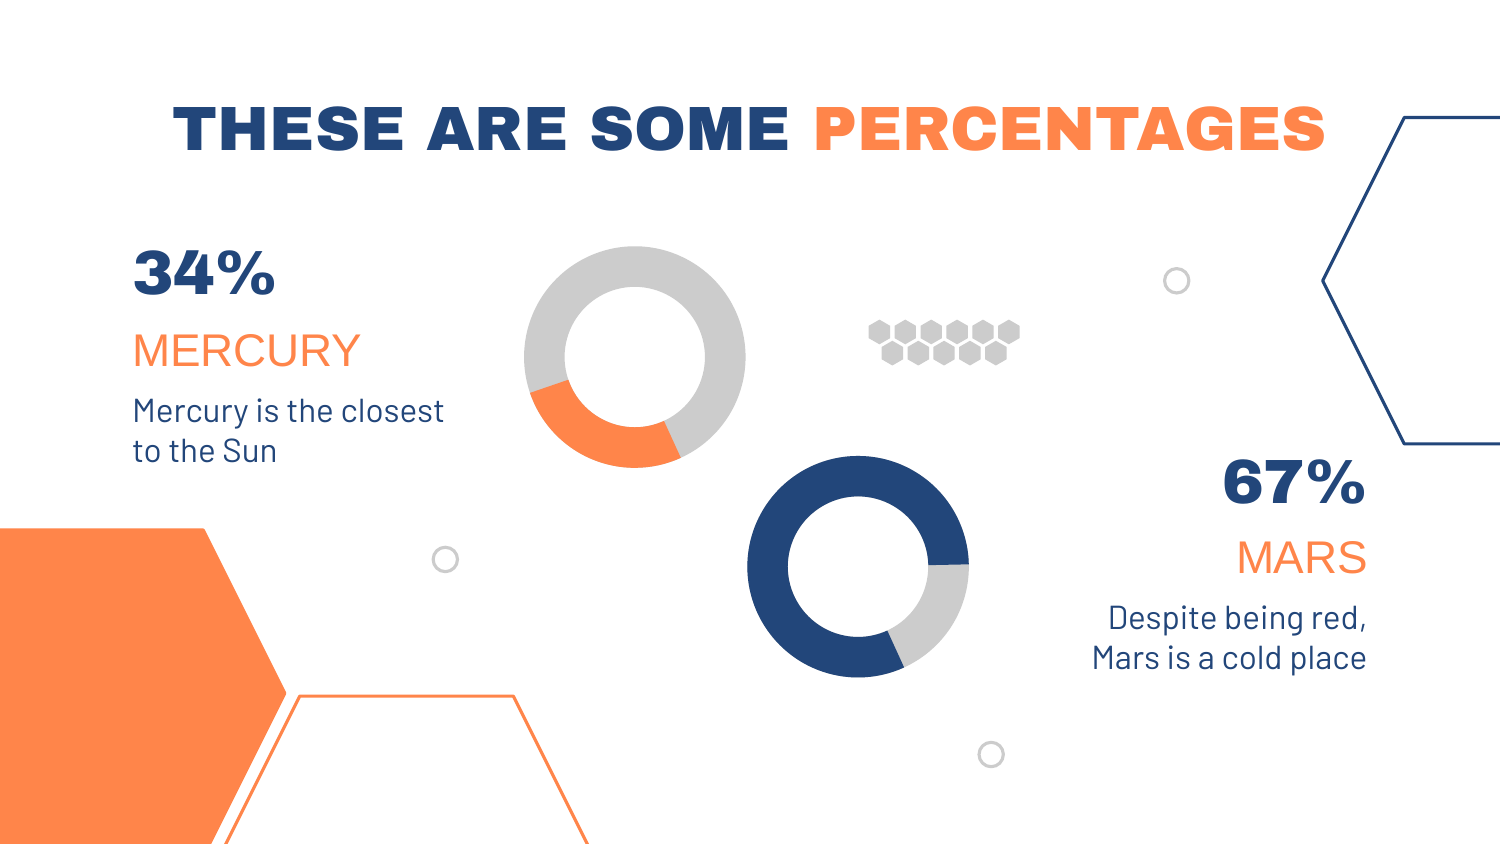

THESE ARE SOME PERCENTAGES
# 34%

MERCURY

Mercury is the closest to the Sun
67%

MARS

Despite being red, Mars is a cold place